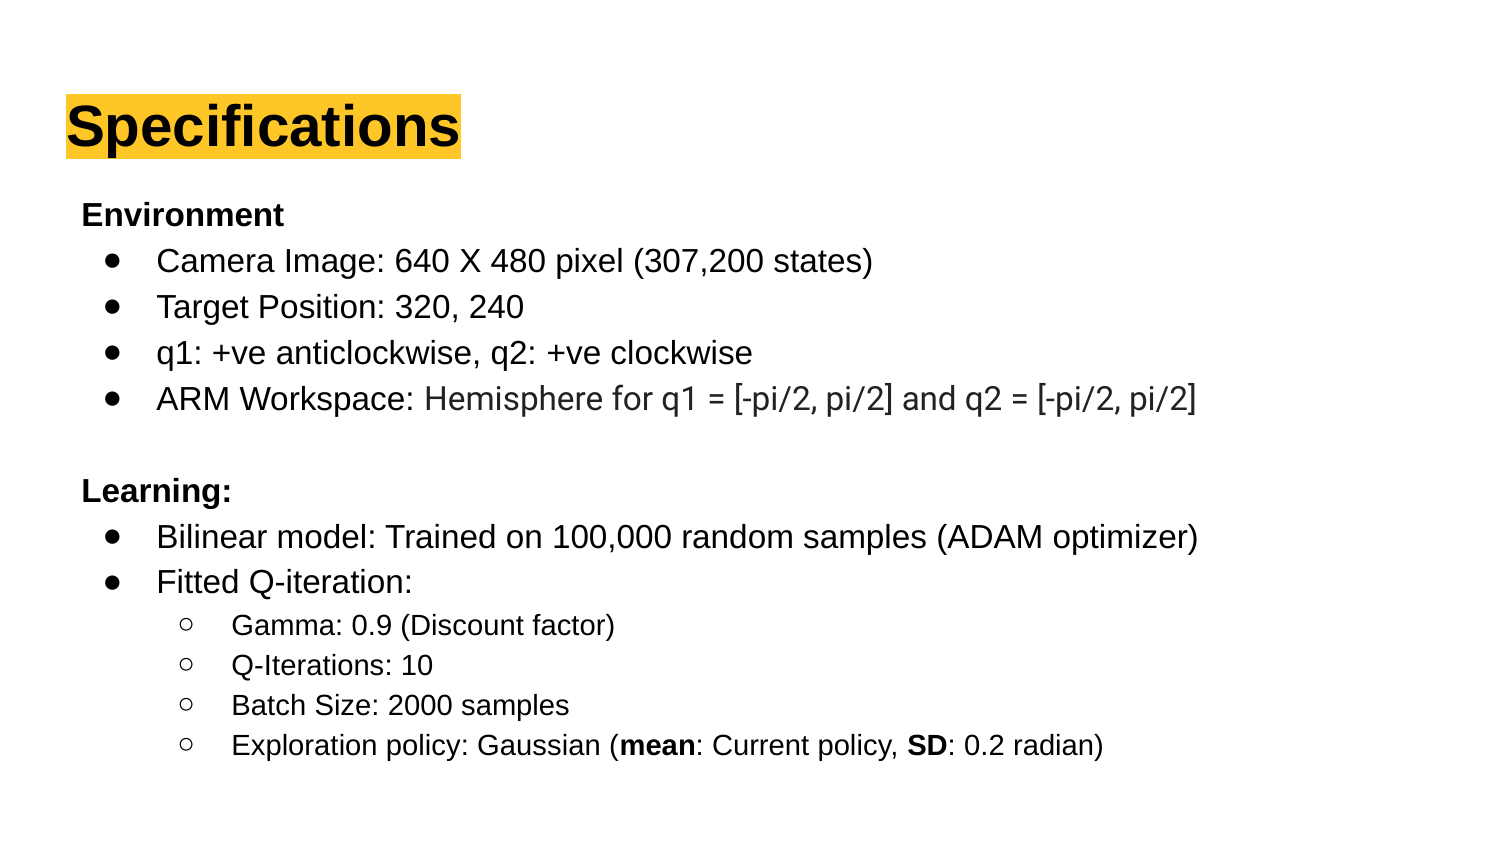

# Specifications
Environment
Camera Image: 640 X 480 pixel (307,200 states)
Target Position: 320, 240
q1: +ve anticlockwise, q2: +ve clockwise
ARM Workspace: Hemisphere for q1 = [-pi/2, pi/2] and q2 = [-pi/2, pi/2]

Learning:
Bilinear model: Trained on 100,000 random samples (ADAM optimizer)
Fitted Q-iteration:
Gamma: 0.9 (Discount factor)
Q-Iterations: 10
Batch Size: 2000 samples
Exploration policy: Gaussian (mean: Current policy, SD: 0.2 radian)